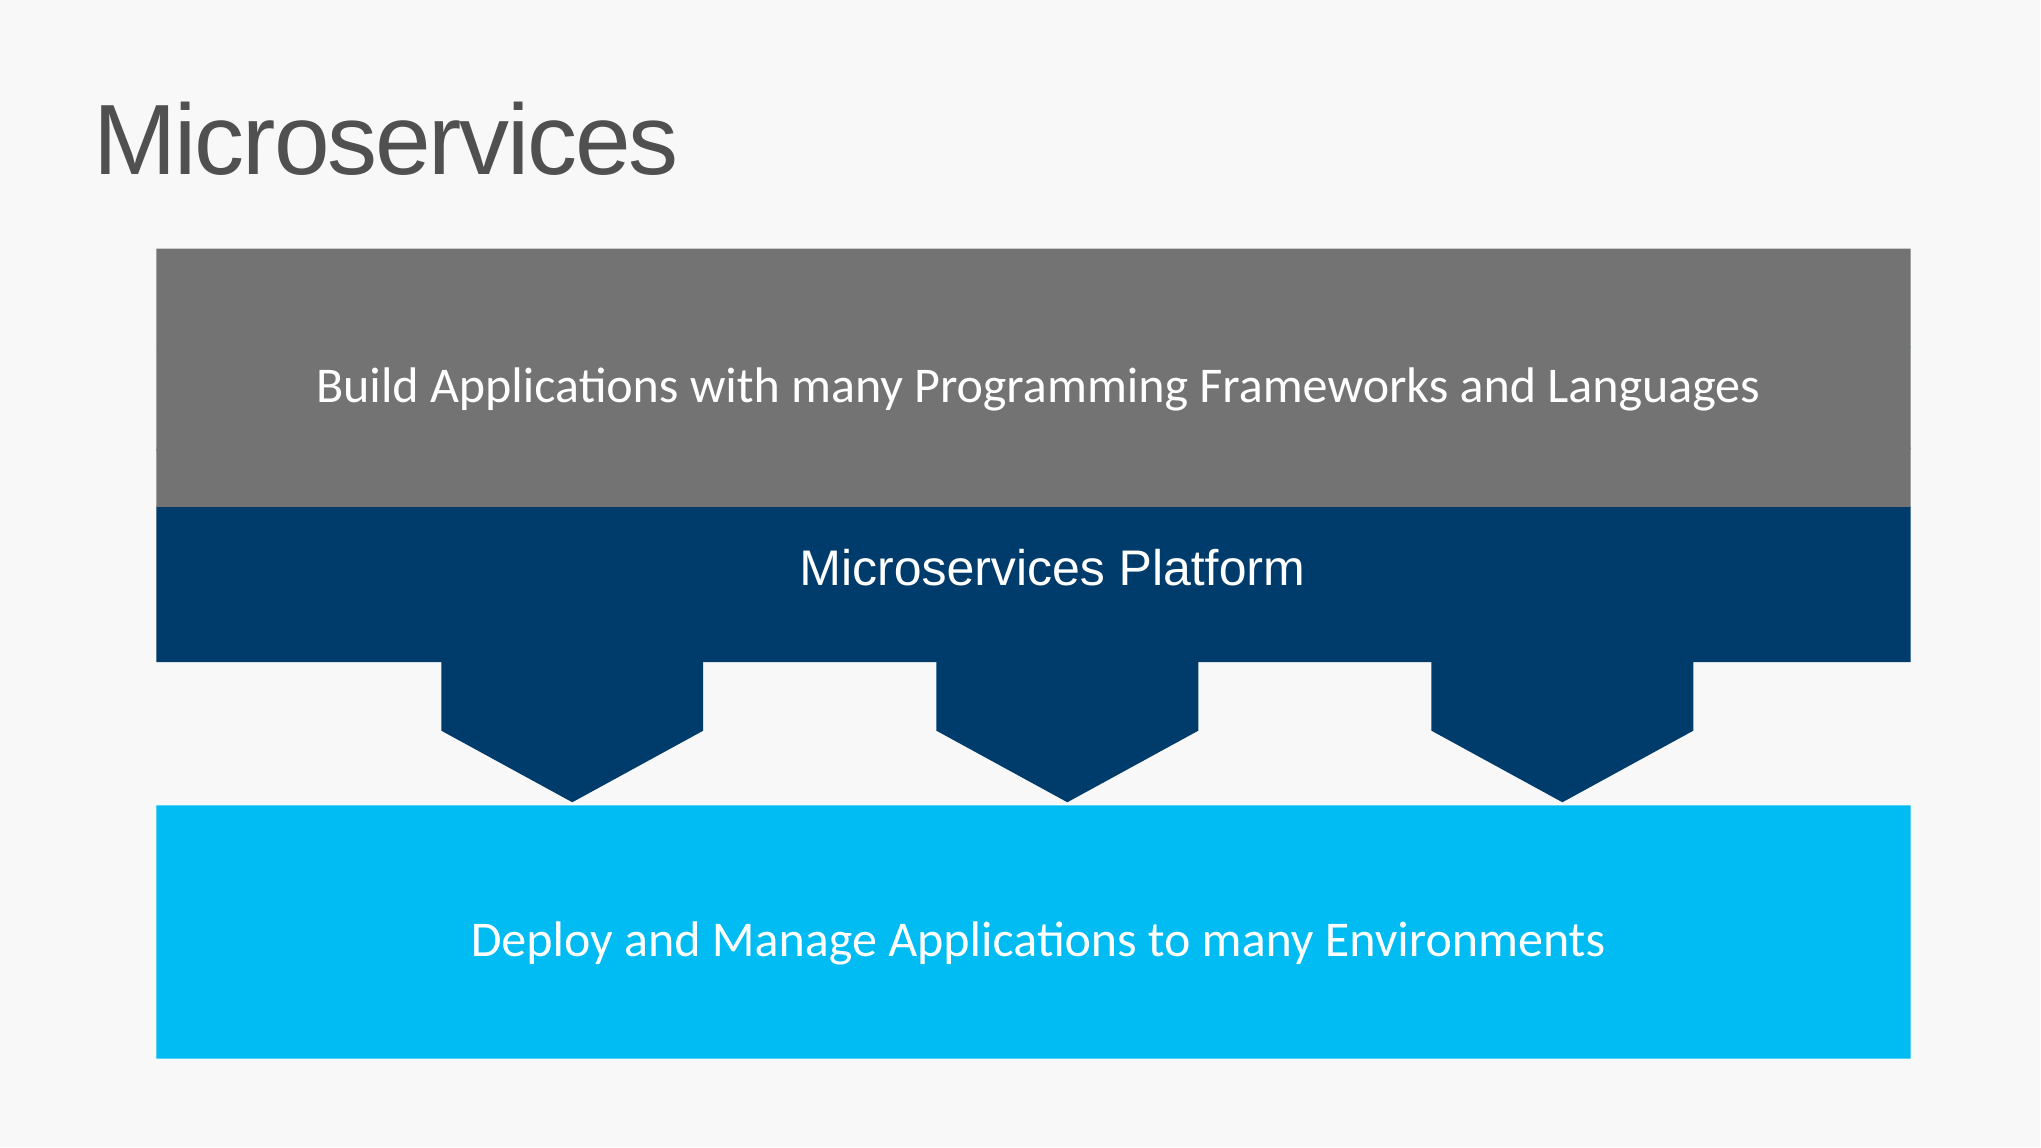

Microservices
Build Applications with many Programming Frameworks and Languages

Microservices Platform

Deploy and Manage Applications to many Environments